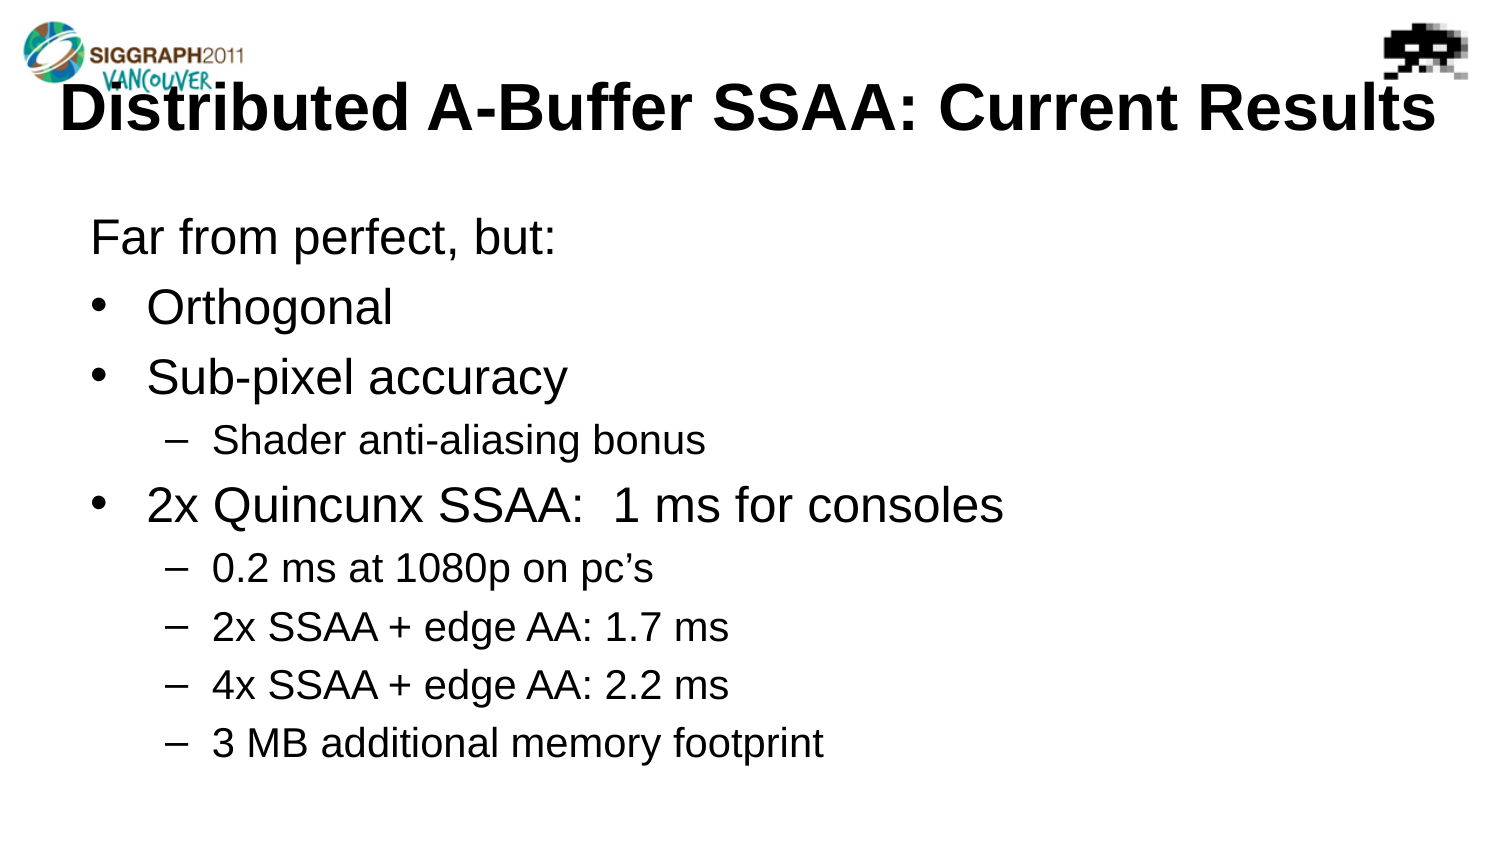

# Distributed A-Buffer SSAA: Current Results
Far from perfect, but:
Orthogonal
Sub-pixel accuracy
Shader anti-aliasing bonus
2x Quincunx SSAA:  1 ms for consoles
0.2 ms at 1080p on pc’s
2x SSAA + edge AA: 1.7 ms
4x SSAA + edge AA: 2.2 ms
3 MB additional memory footprint